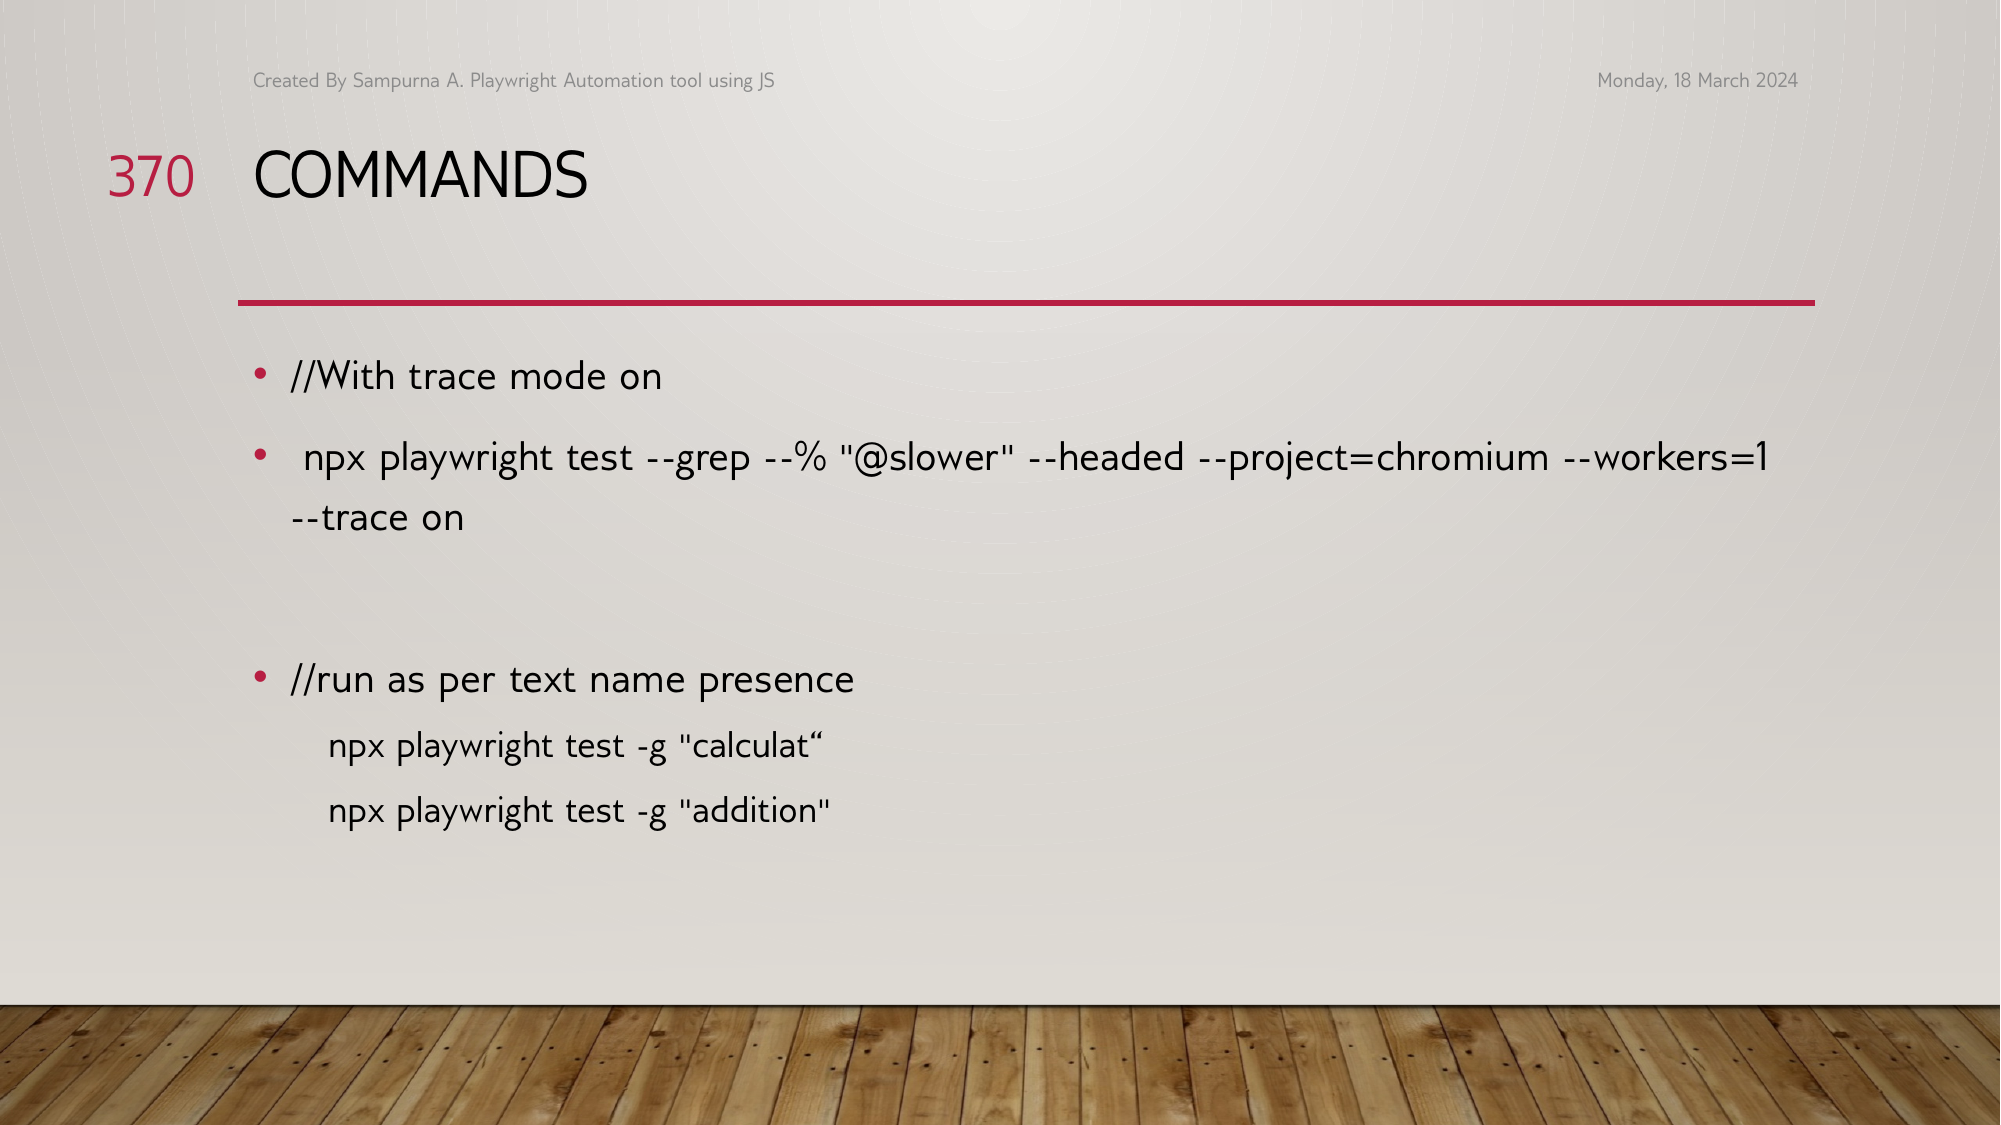

Created By Sampurna A. Playwright Automation tool using JS
Monday, 18 March 2024
370
# commands
//With trace mode on
 npx playwright test --grep --% "@slower" --headed --project=chromium --workers=1 --trace on

//run as per text name presence
npx playwright test -g "calculat“
npx playwright test -g "addition"